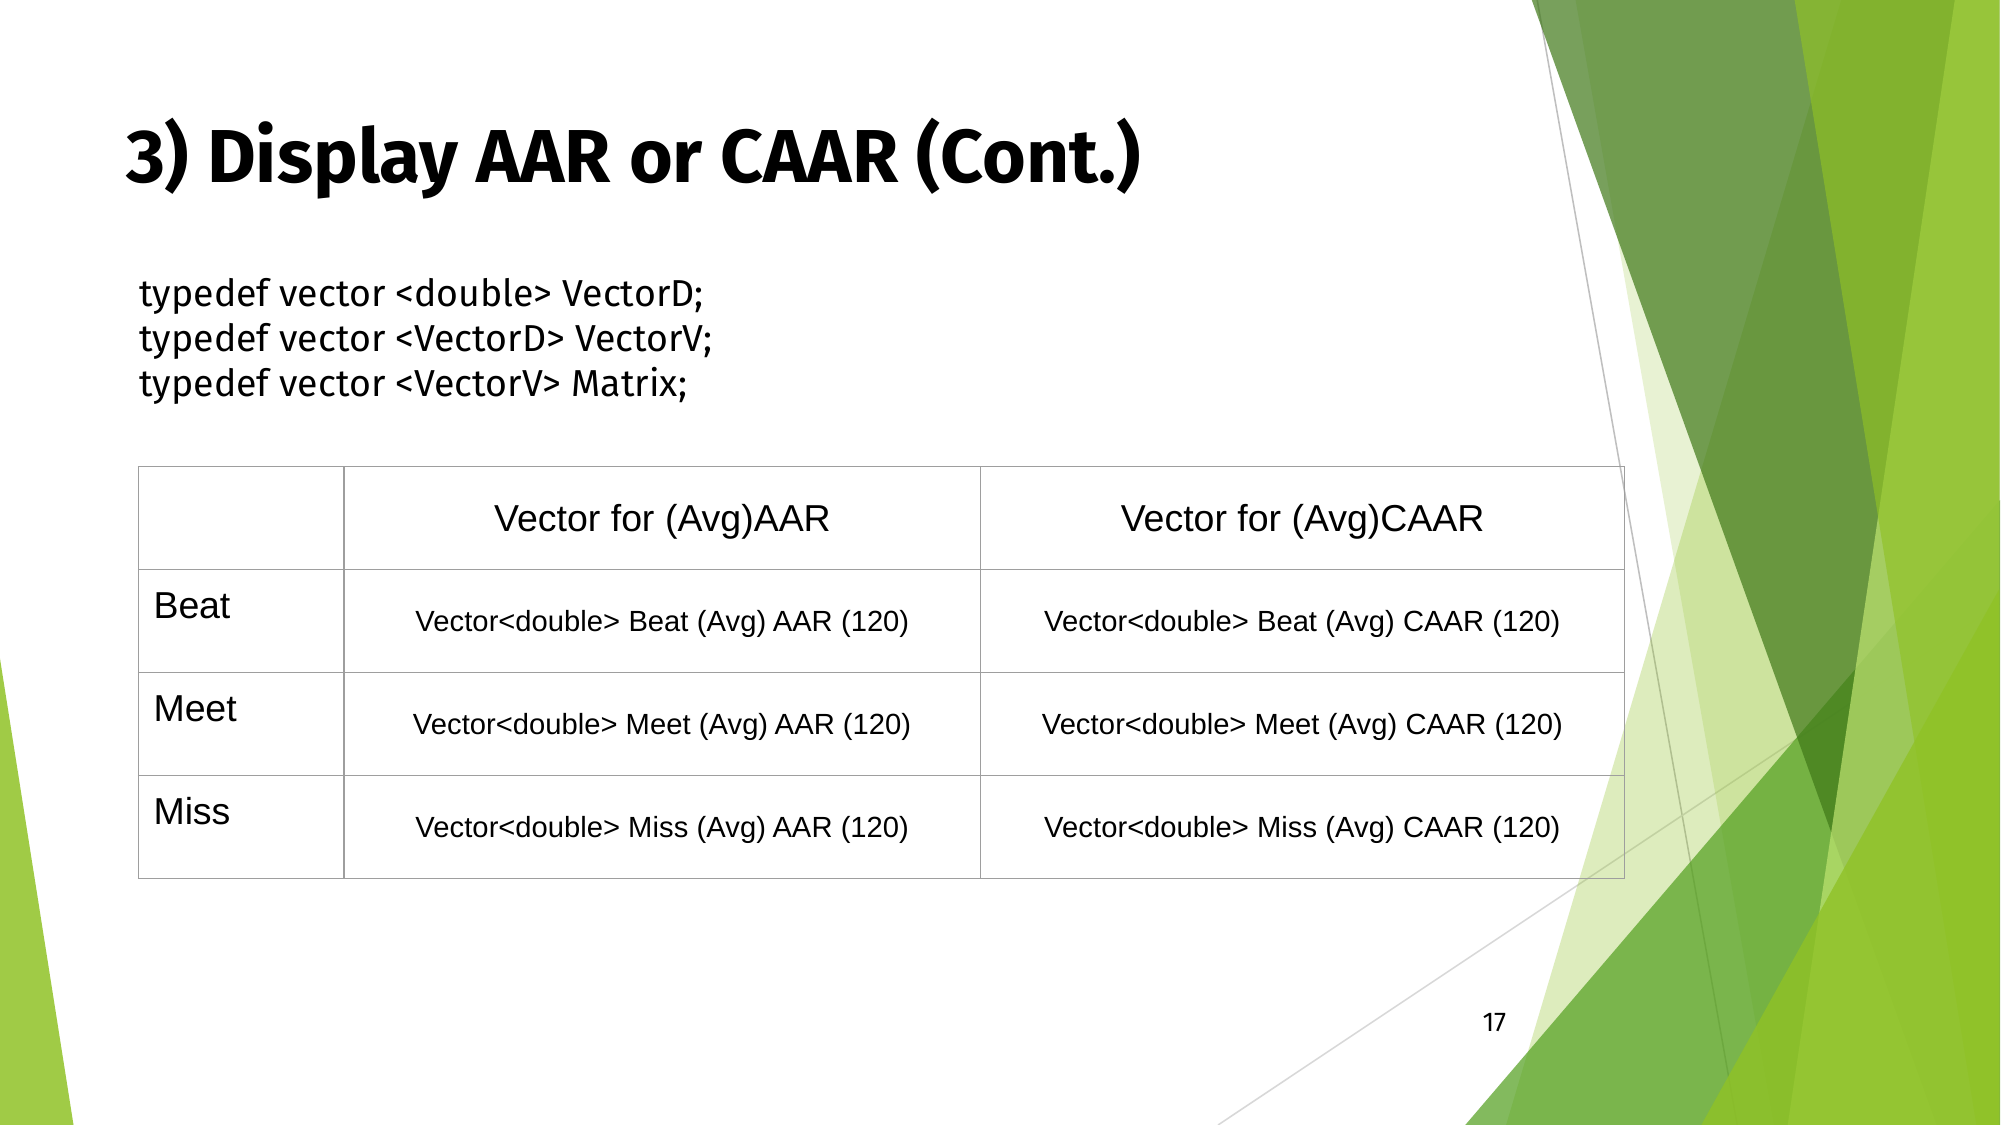

# 3) Display AAR or CAAR (Cont.)
typedef vector <double> VectorD;
typedef vector <VectorD> VectorV;
typedef vector <VectorV> Matrix;

|  | Vector for (Avg)AAR | Vector for (Avg)CAAR |
| --- | --- | --- |
| Beat | Vector<double> Beat (Avg) AAR (120) | Vector<double> Beat (Avg) CAAR (120) |
| Meet | Vector<double> Meet (Avg) AAR (120) | Vector<double> Meet (Avg) CAAR (120) |
| Miss | Vector<double> Miss (Avg) AAR (120) | Vector<double> Miss (Avg) CAAR (120) |
17